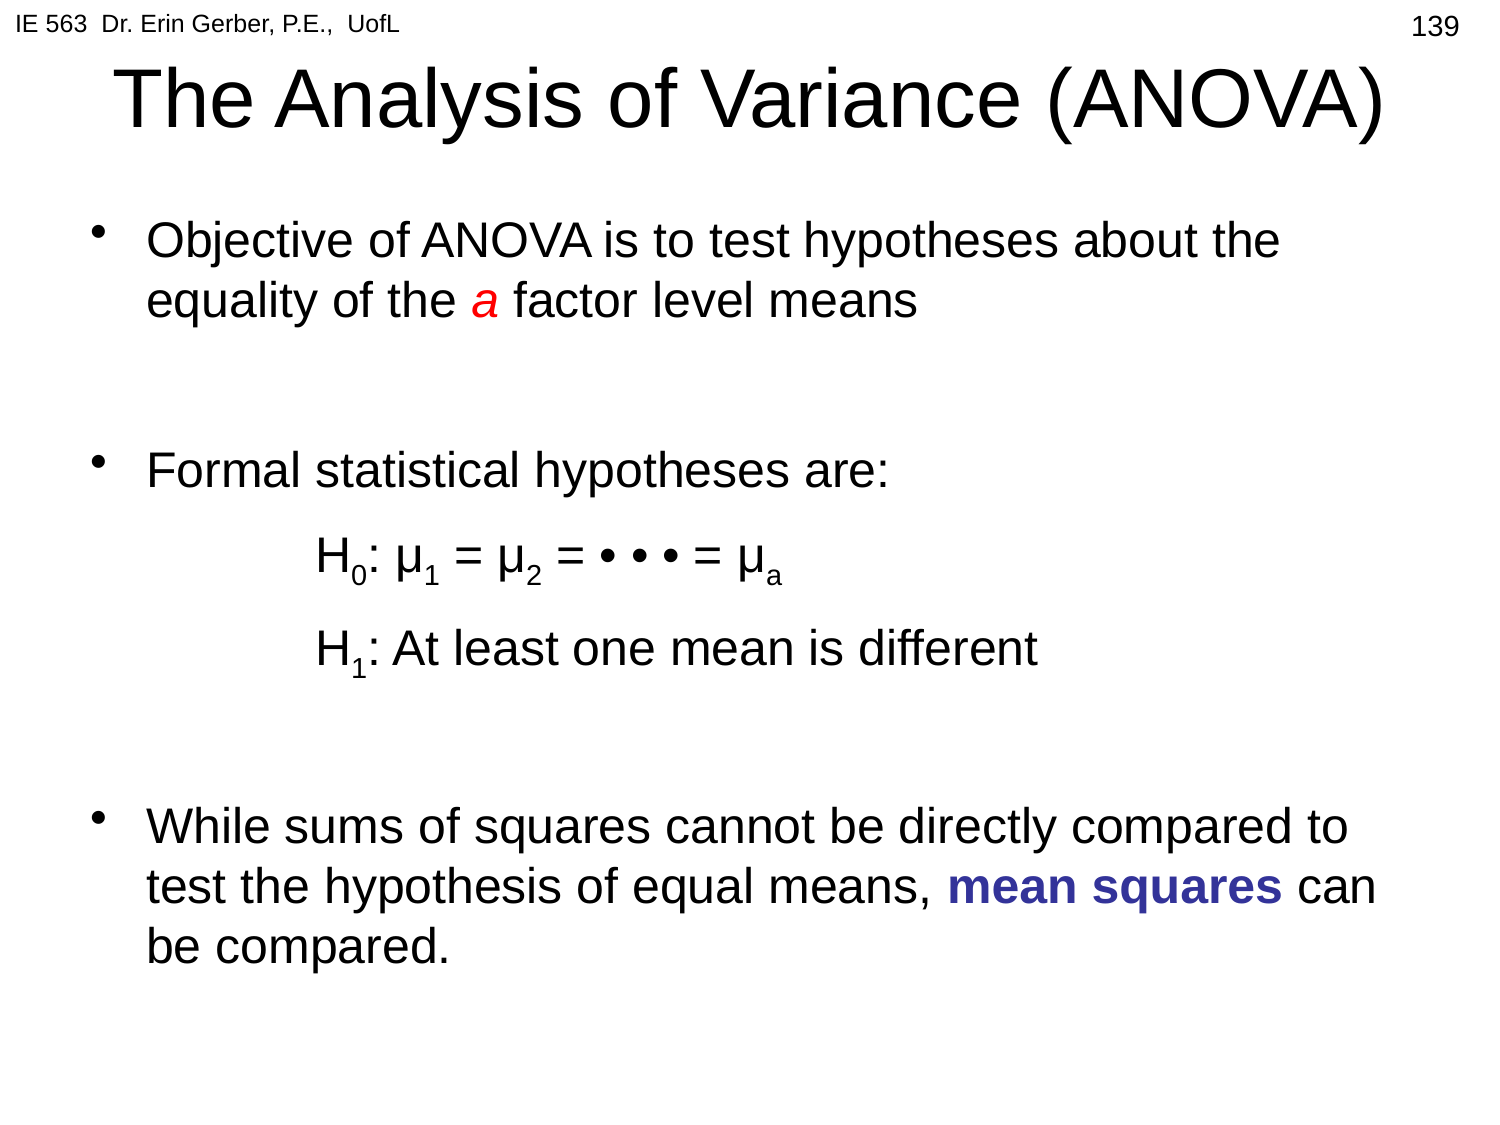

IE 563  Dr. Erin Gerber, P.E.,  UofL
# The Analysis of Variance (ANOVA)
139
Objective of ANOVA is to test hypotheses about the equality of the a factor level means

Formal statistical hypotheses are:
H0: μ1 = μ2 = • • • = μa
H1: At least one mean is different

While sums of squares cannot be directly compared to test the hypothesis of equal means, mean squares can be compared.